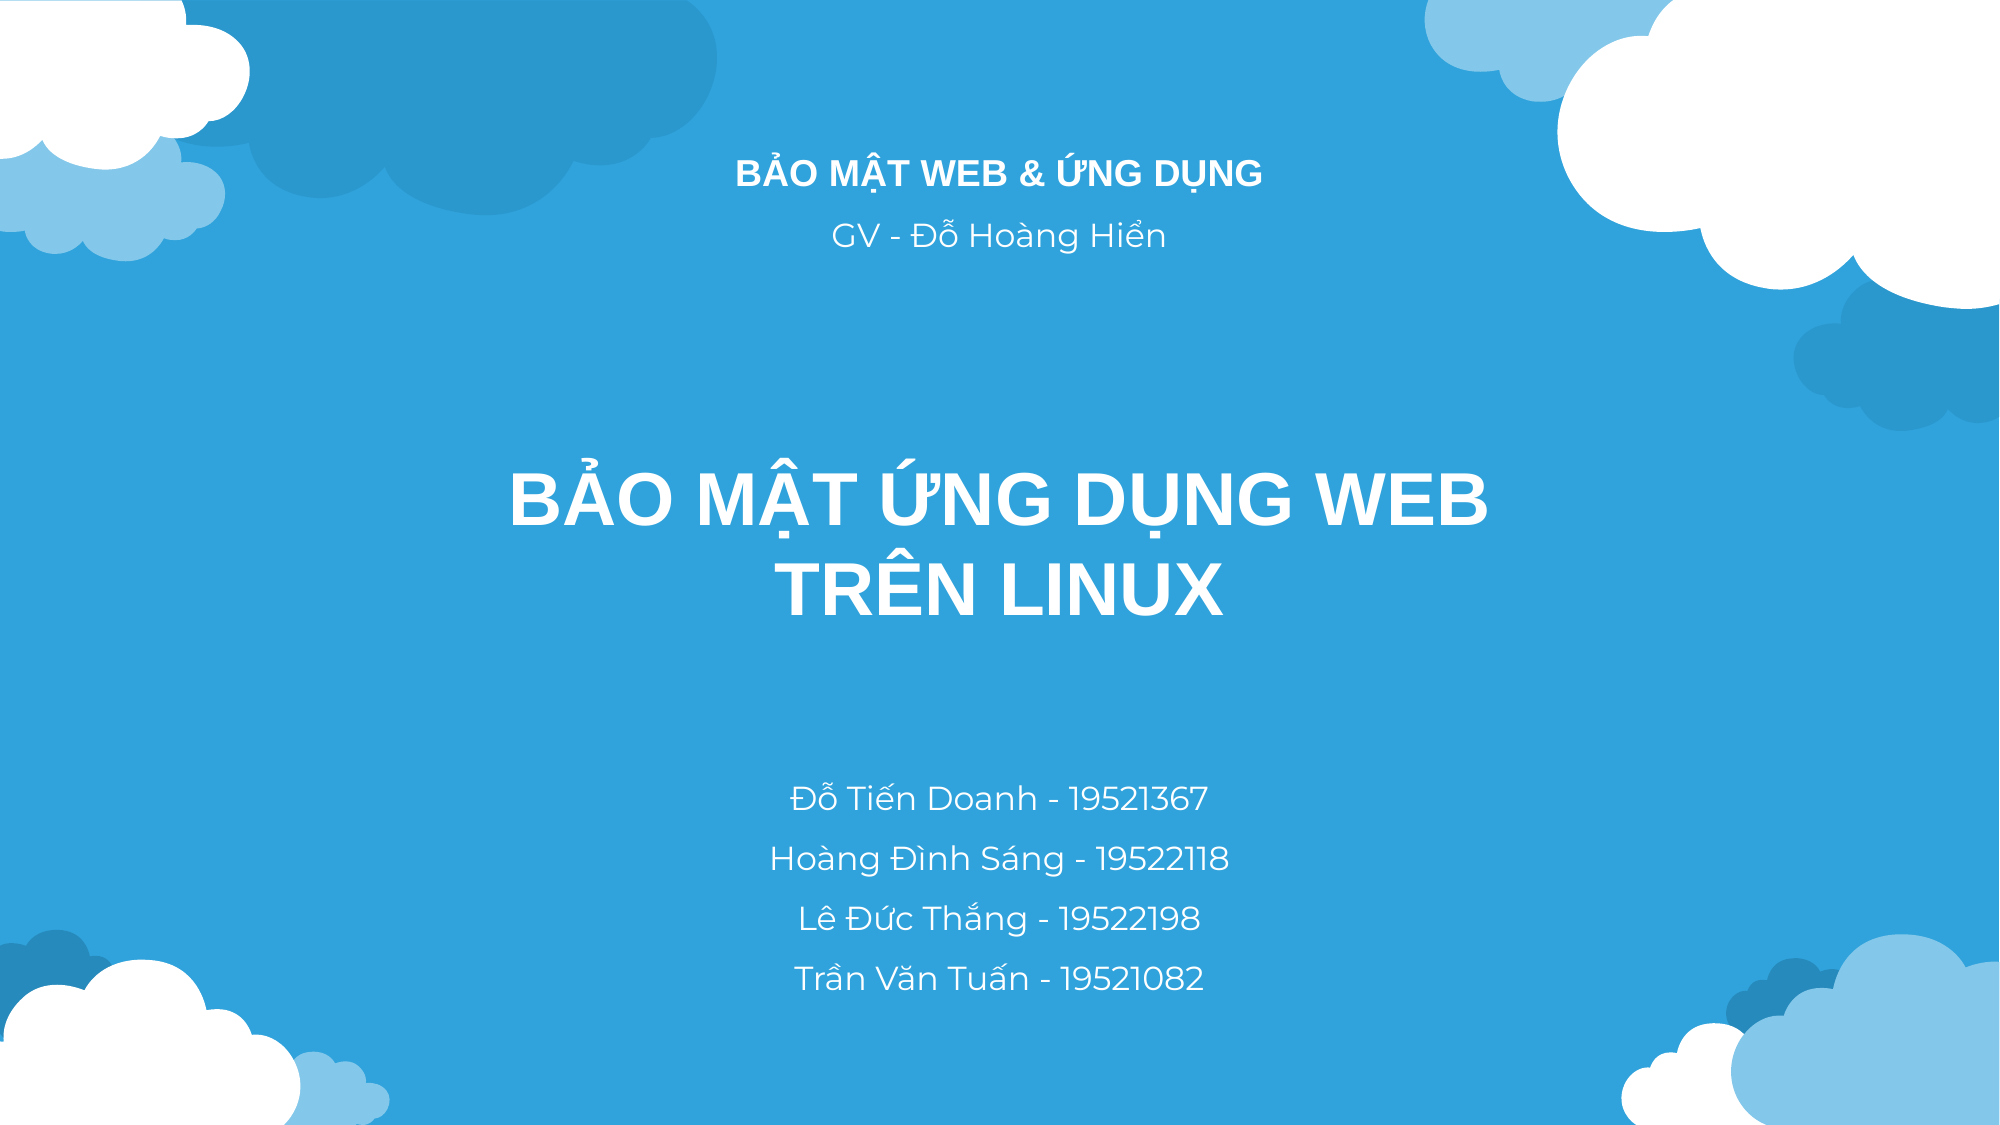

BẢO MẬT WEB & ỨNG DỤNG
GV - Đỗ Hoàng Hiển

BẢO MẬT ỨNG DỤNG WEB
TRÊN LINUX
Đỗ Tiến Doanh - 19521367
Hoàng Đình Sáng - 19522118
Lê Đức Thắng - 19522198
Trần Văn Tuấn - 19521082